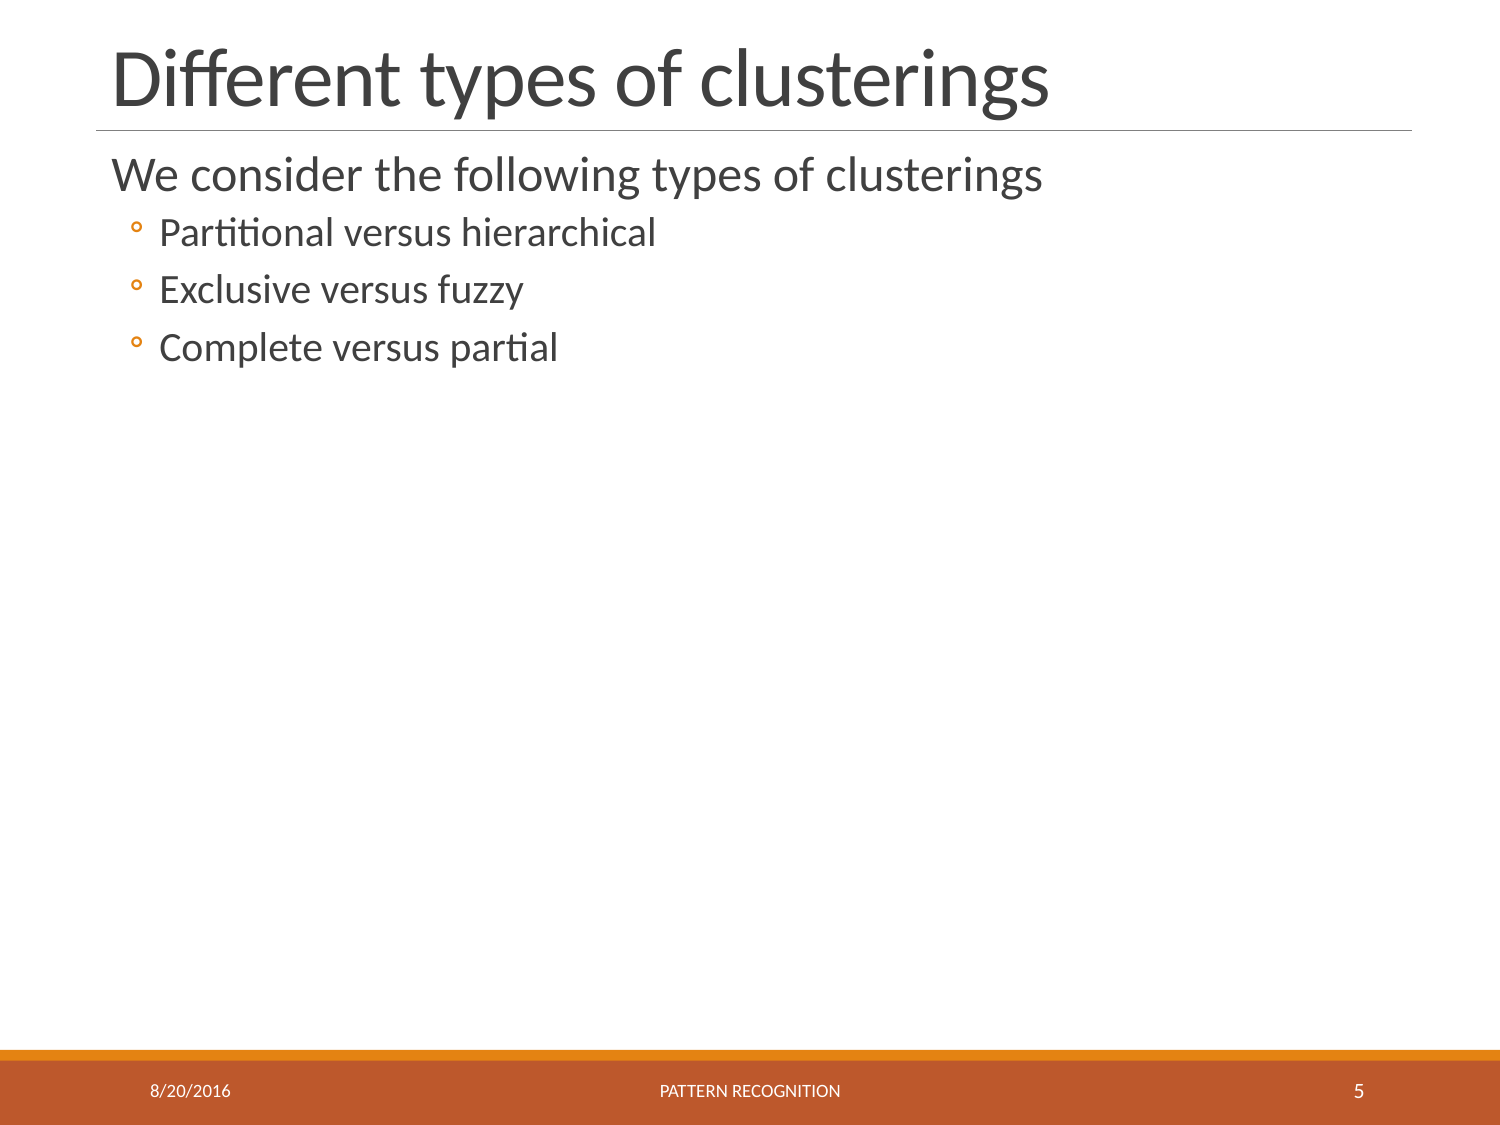

# Different types of clusterings
We consider the following types of clusterings
Partitional versus hierarchical
Exclusive versus fuzzy
Complete versus partial
8/20/2016
Pattern recognition
5